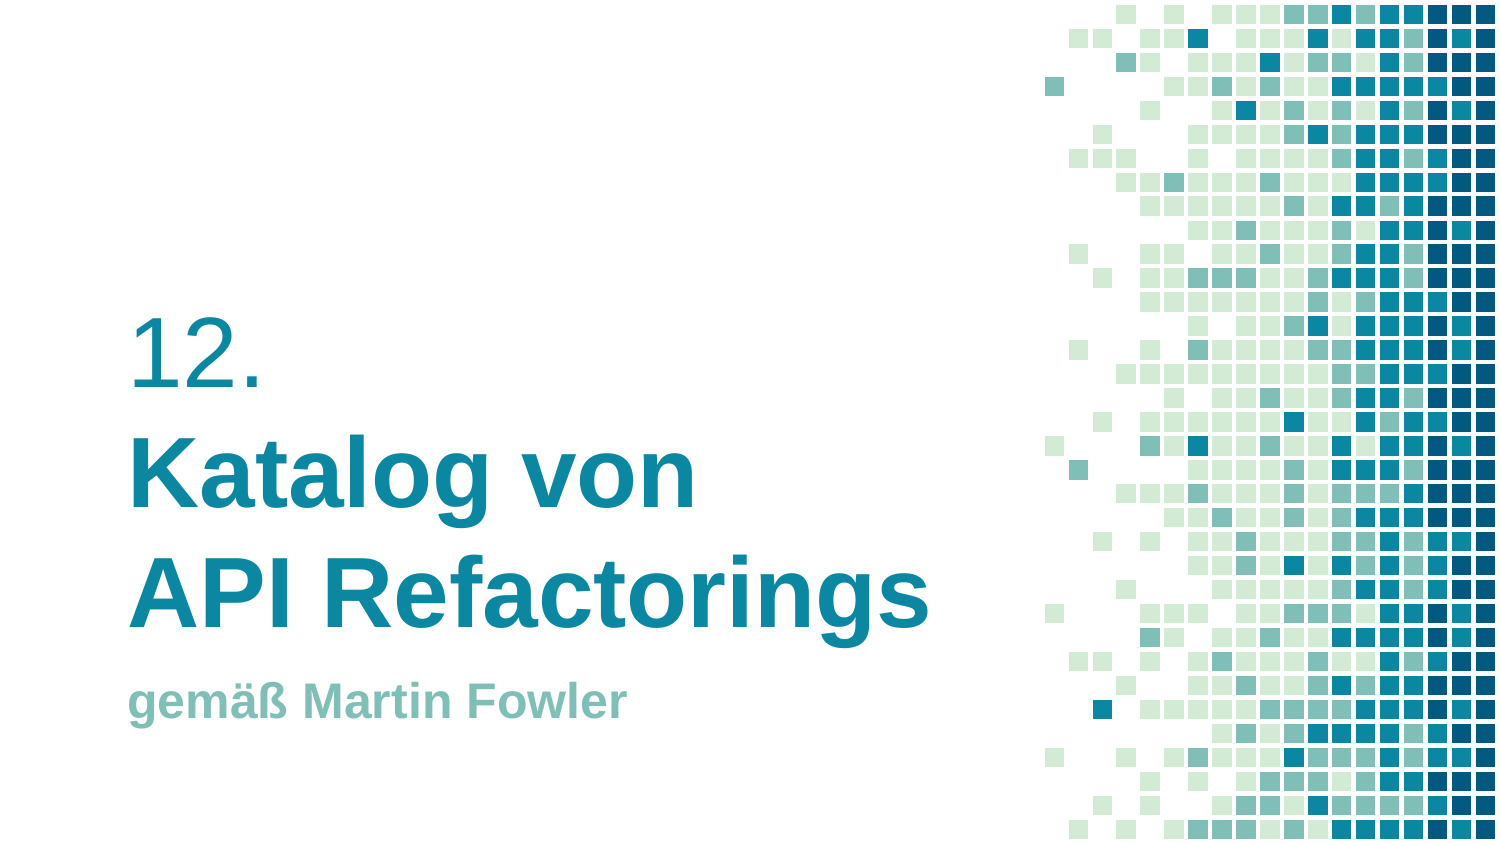

# 12. Katalog von API Refactorings
gemäß Martin Fowler